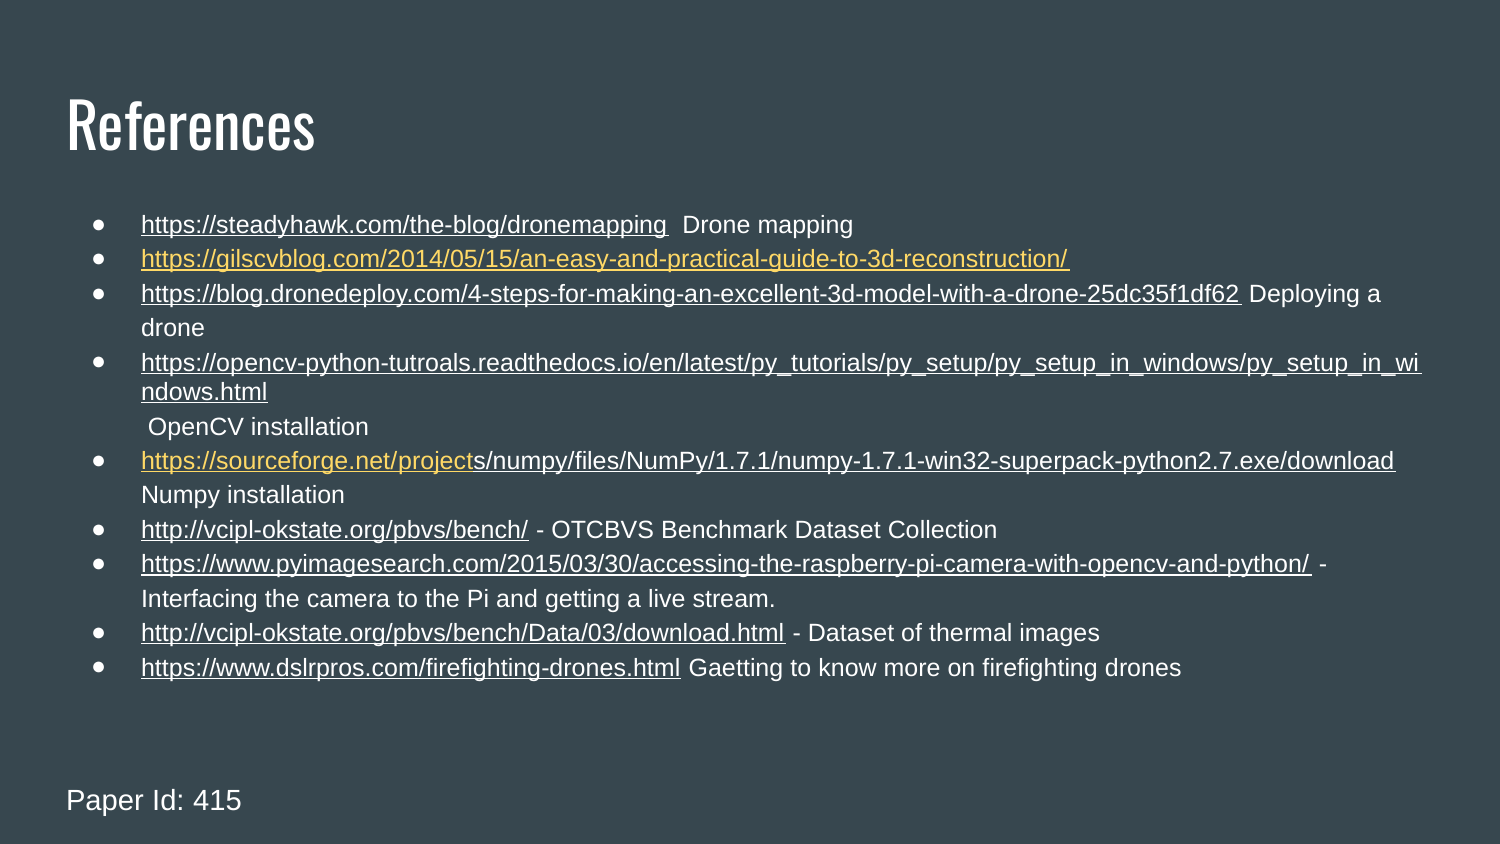

# References

https://steadyhawk.com/the-blog/dronemapping  Drone mapping
https://gilscvblog.com/2014/05/15/an-easy-and-practical-guide-to-3d-reconstruction/
https://blog.dronedeploy.com/4-steps-for-making-an-excellent-3d-model-with-a-drone-25dc35f1df62 Deploying a drone
https://opencv-python-tutroals.readthedocs.io/en/latest/py_tutorials/py_setup/py_setup_in_windows/py_setup_in_windows.html OpenCV installation
https://sourceforge.net/projects/numpy/files/NumPy/1.7.1/numpy-1.7.1-win32-superpack-python2.7.exe/download Numpy installation
http://vcipl-okstate.org/pbvs/bench/ - OTCBVS Benchmark Dataset Collection
https://www.pyimagesearch.com/2015/03/30/accessing-the-raspberry-pi-camera-with-opencv-and-python/ - Interfacing the camera to the Pi and getting a live stream.
http://vcipl-okstate.org/pbvs/bench/Data/03/download.html - Dataset of thermal images
https://www.dslrpros.com/firefighting-drones.html Gaetting to know more on firefighting drones
Paper Id: 415
34